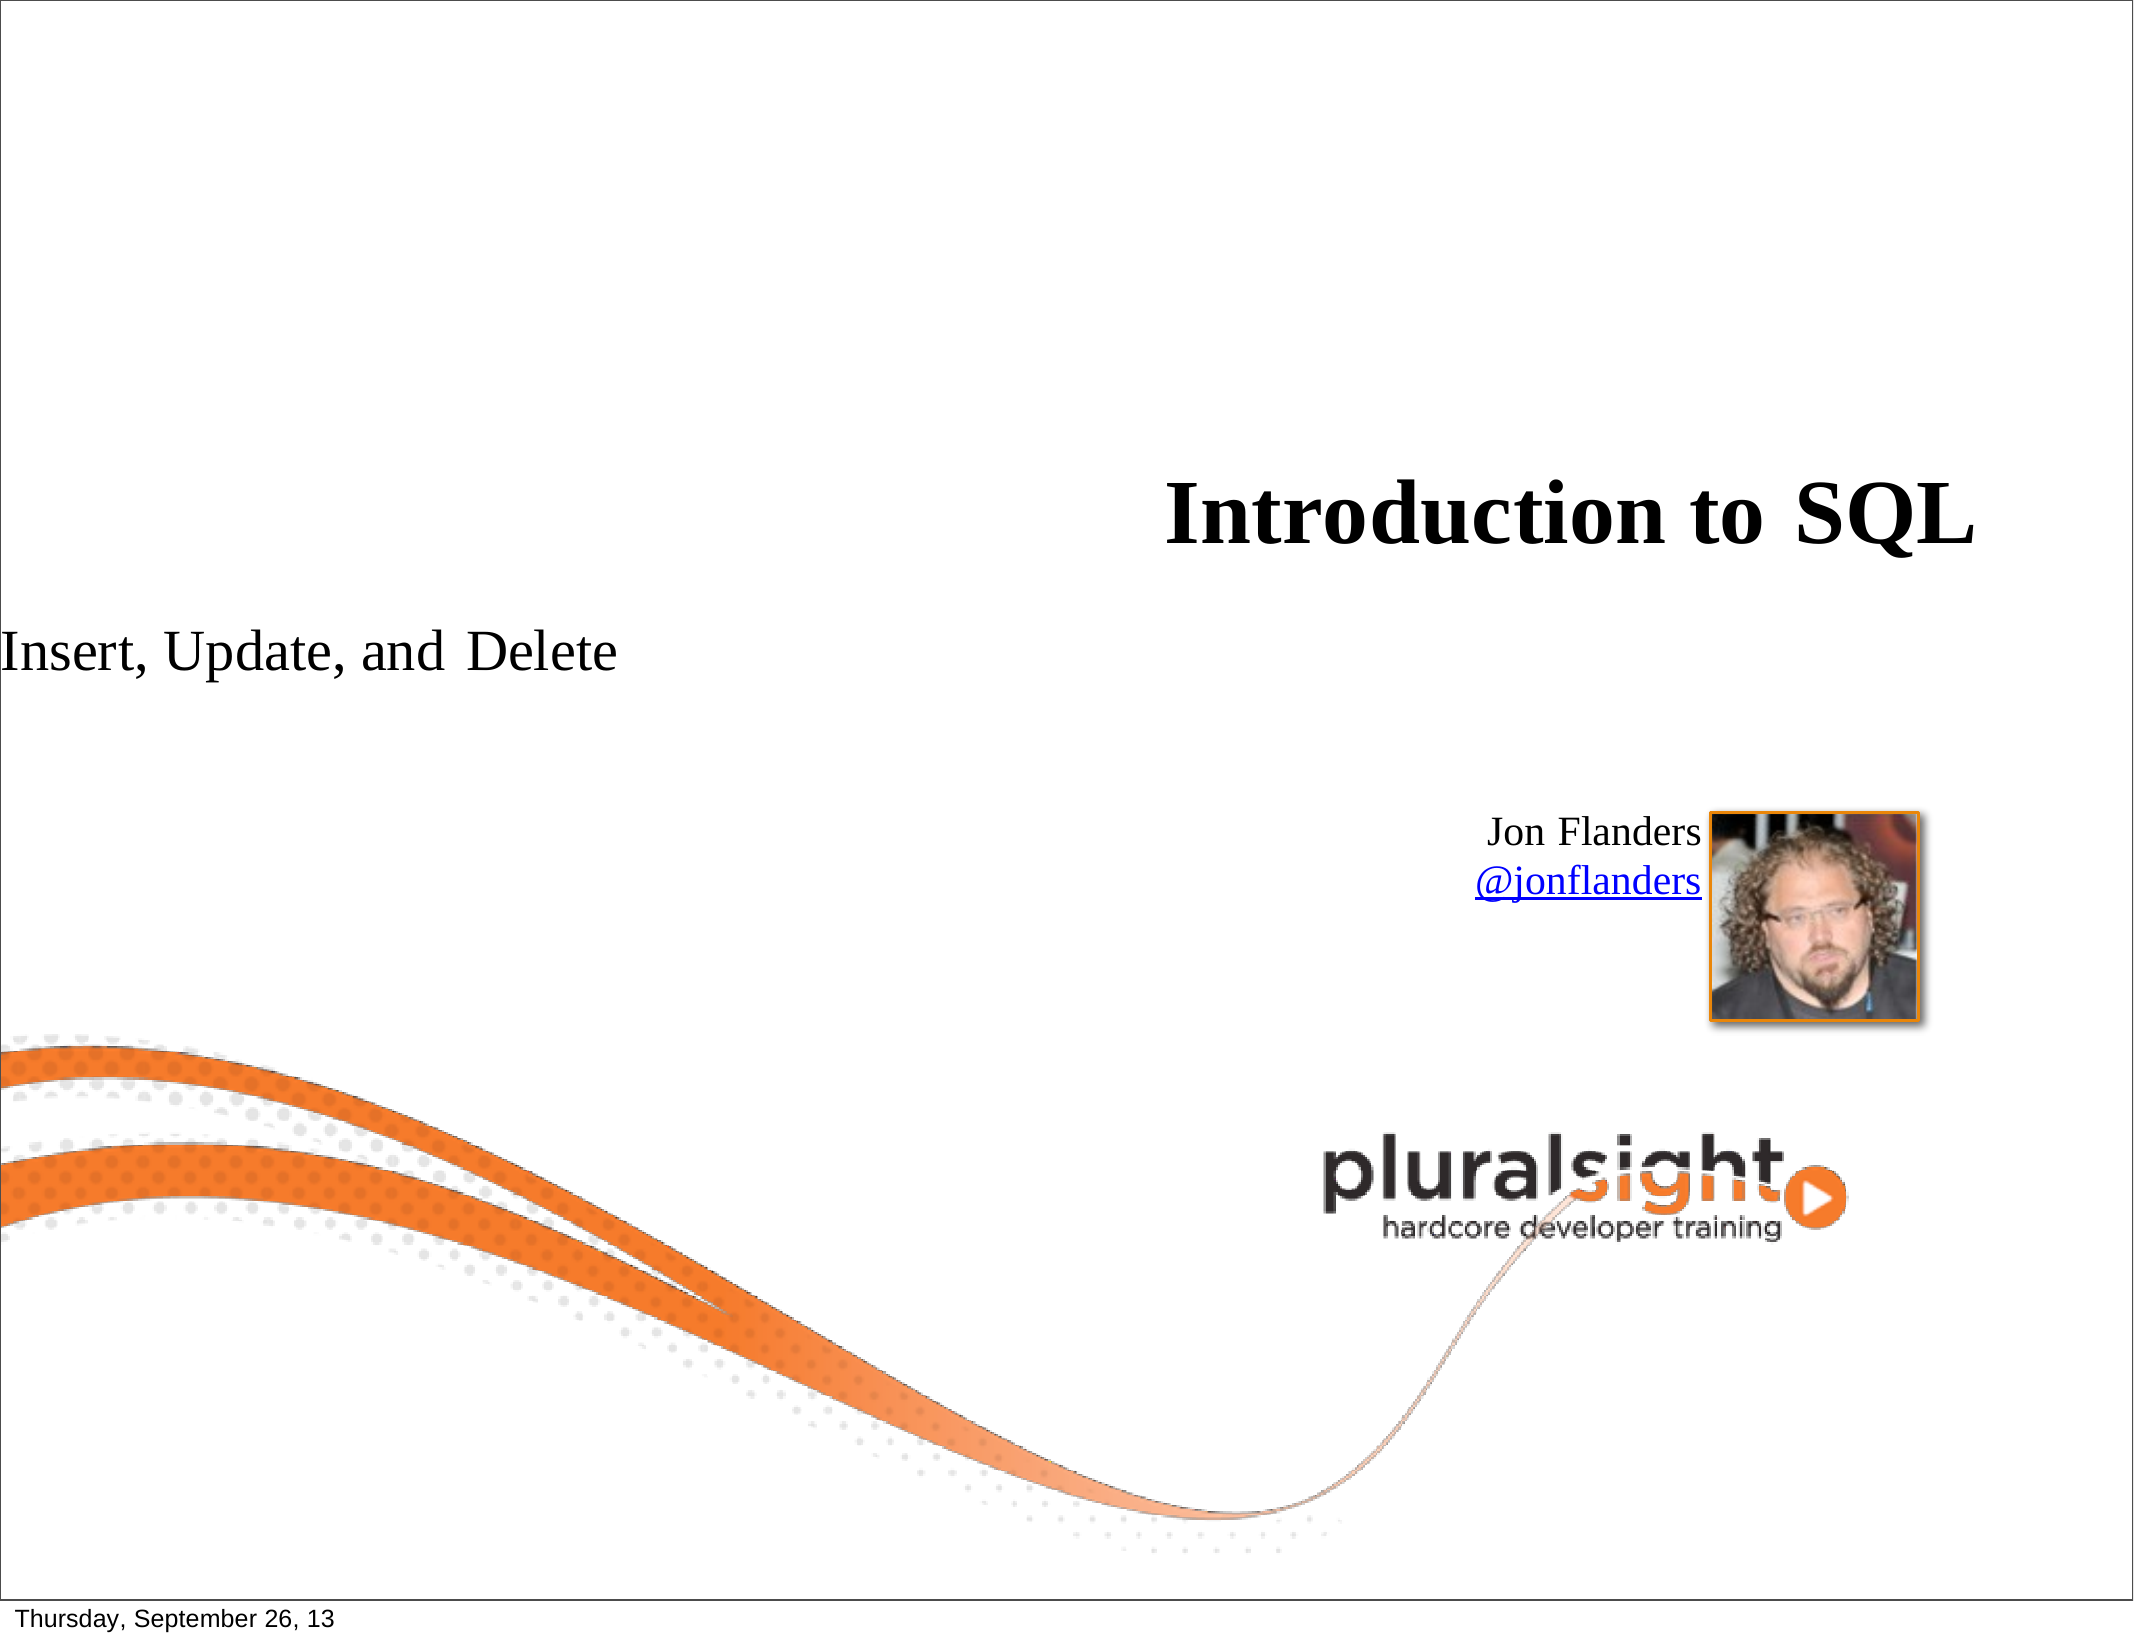

Introduction to SQL
Insert, Update, and Delete
Jon Flanders
@jonflanders

Thursday, September 26, 13